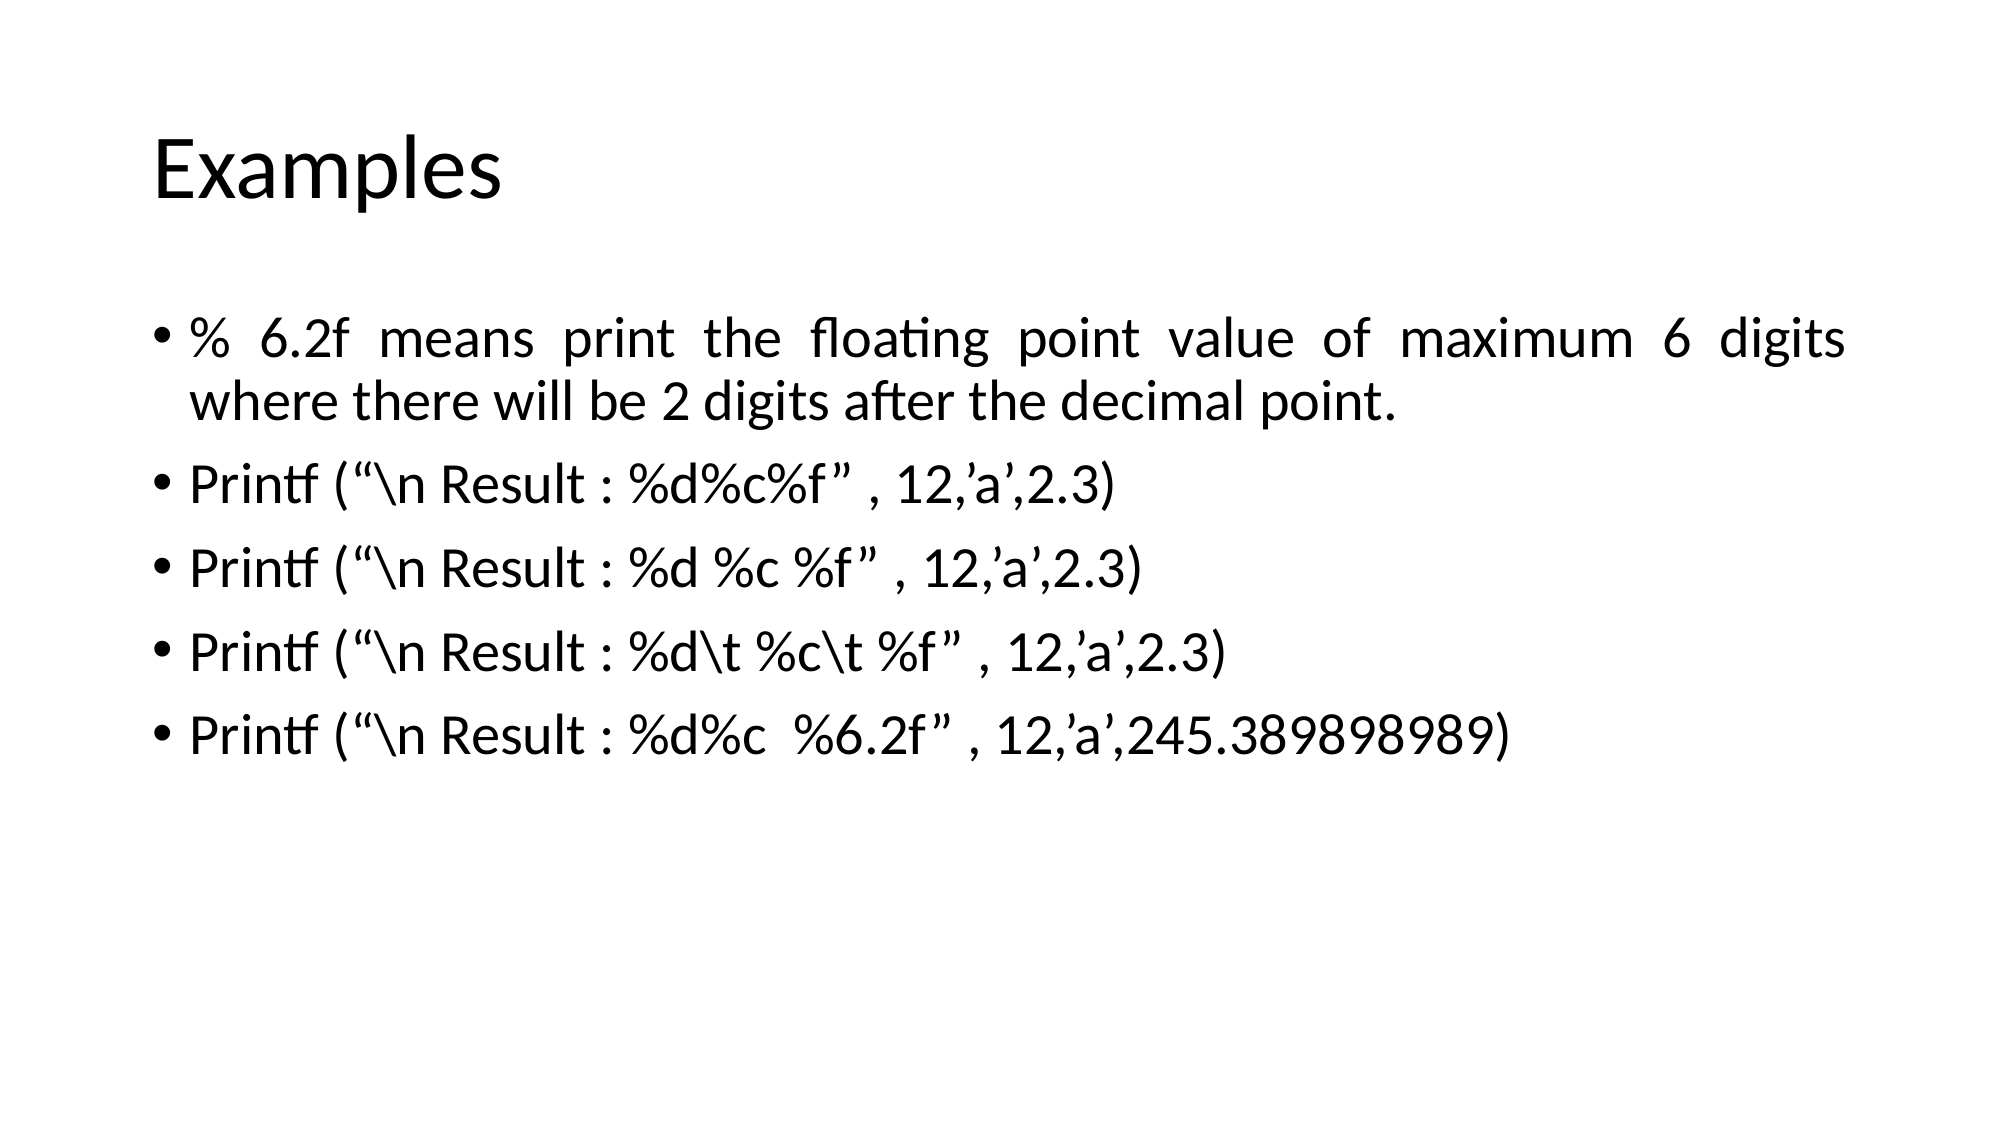

# Examples
% 6.2f means print the floating point value of maximum 6 digits where there will be 2 digits after the decimal point.
Printf (“\n Result : %d%c%f” , 12,’a’,2.3)
Printf (“\n Result : %d %c %f” , 12,’a’,2.3)
Printf (“\n Result : %d\t %c\t %f” , 12,’a’,2.3)
Printf (“\n Result : %d%c  %6.2f” , 12,’a’,245.389898989)